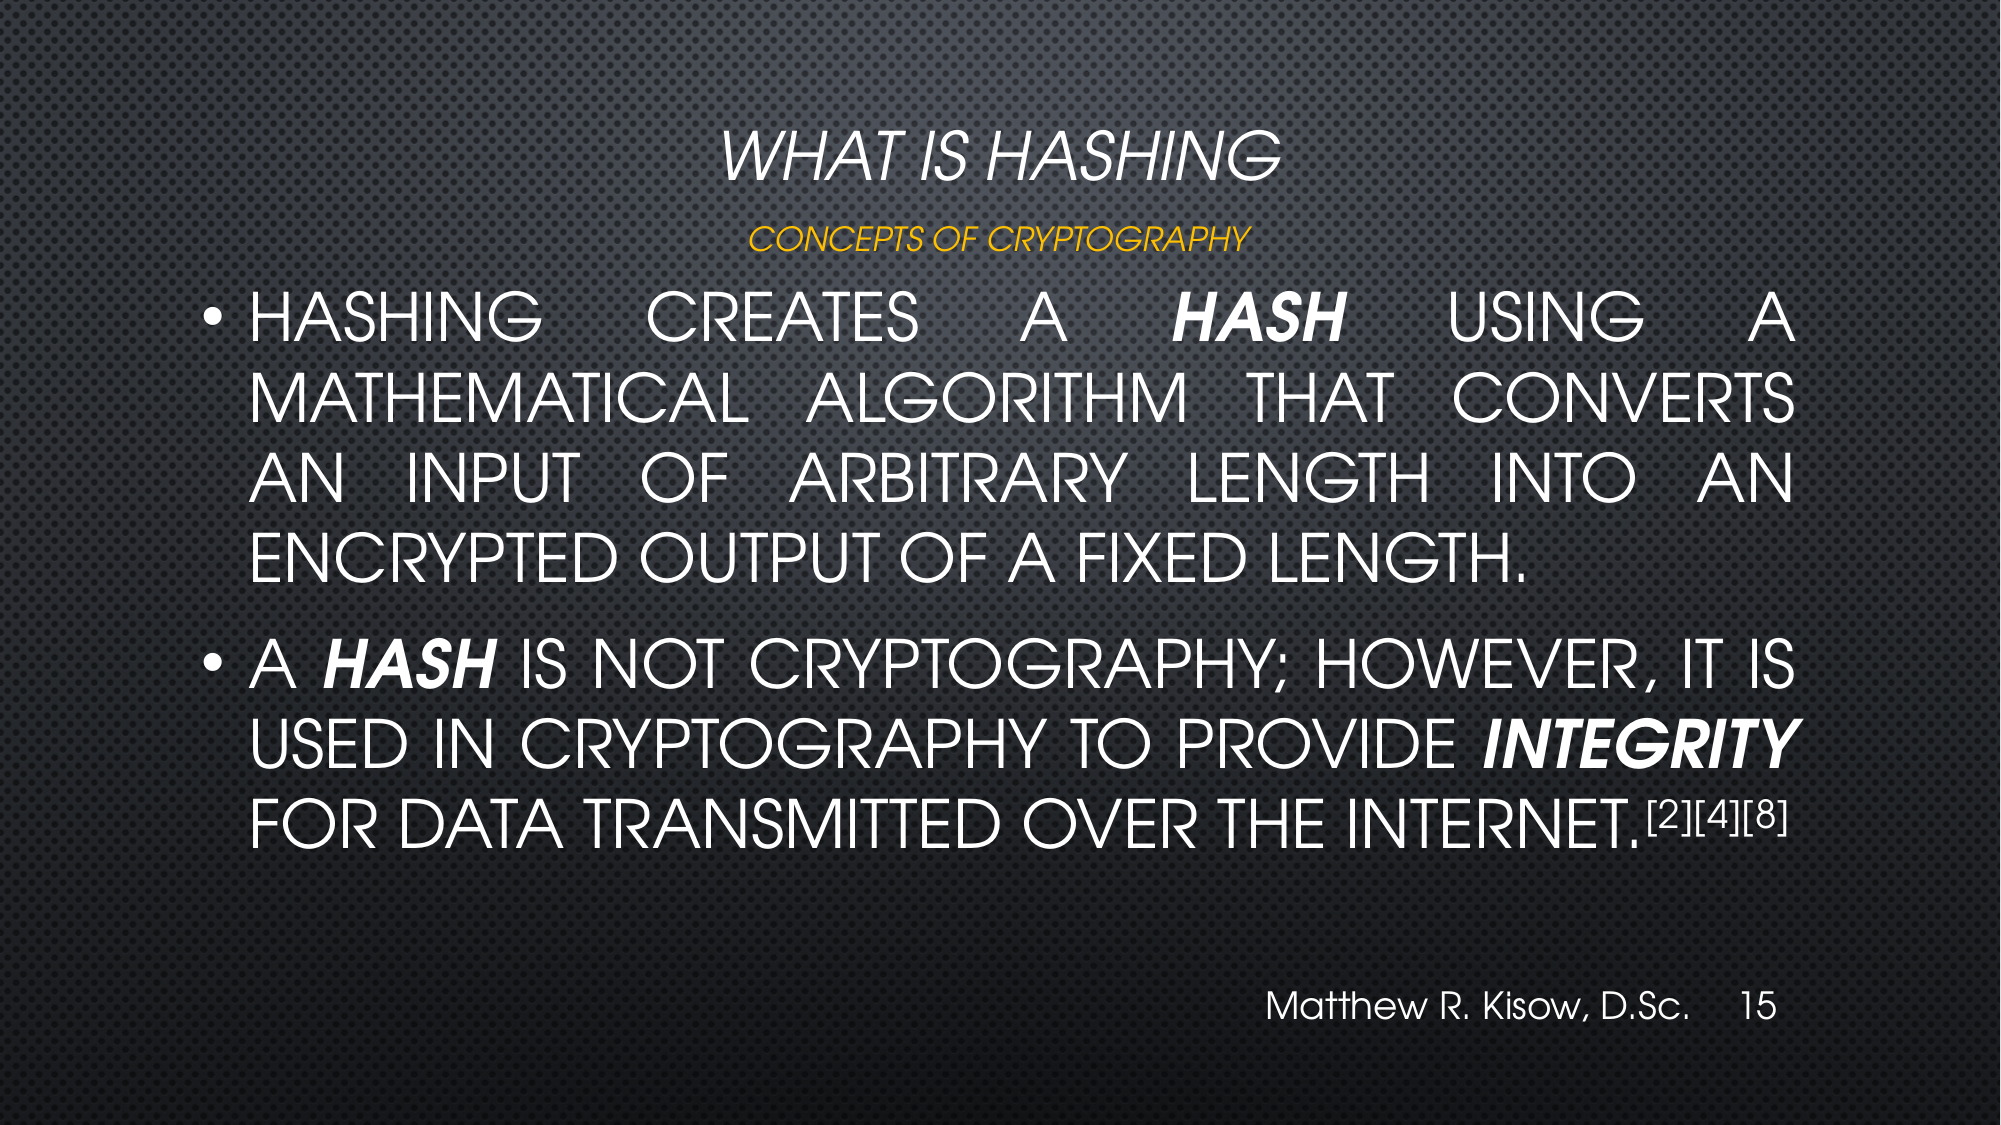

# What is hashing
Concepts of Cryptography
Hashing creates a hash using a mathematical algorithm that converts an input of arbitrary length into an encrypted output of a fixed length.
A hash is not cryptography; however, it is used in cryptography to provide integrity for data transmitted over the Internet.[2][4][8]